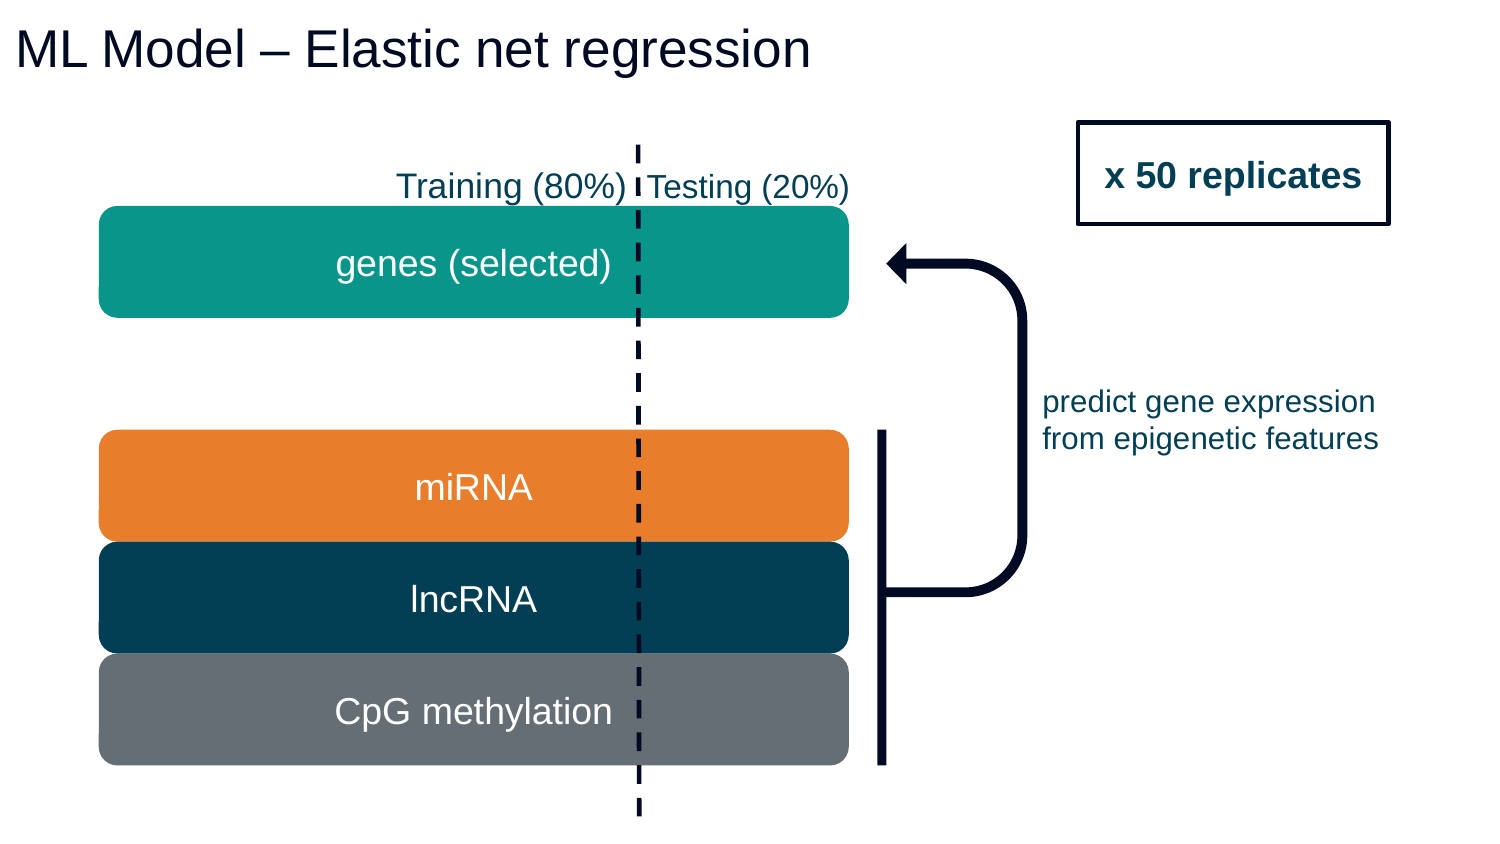

# ML Model – Elastic net regression

x 50 replicates
Training (80%)  Testing (20%)

genes (selected)

predict gene expression from epigenetic features

miRNA

lncRNA

CpG methylation